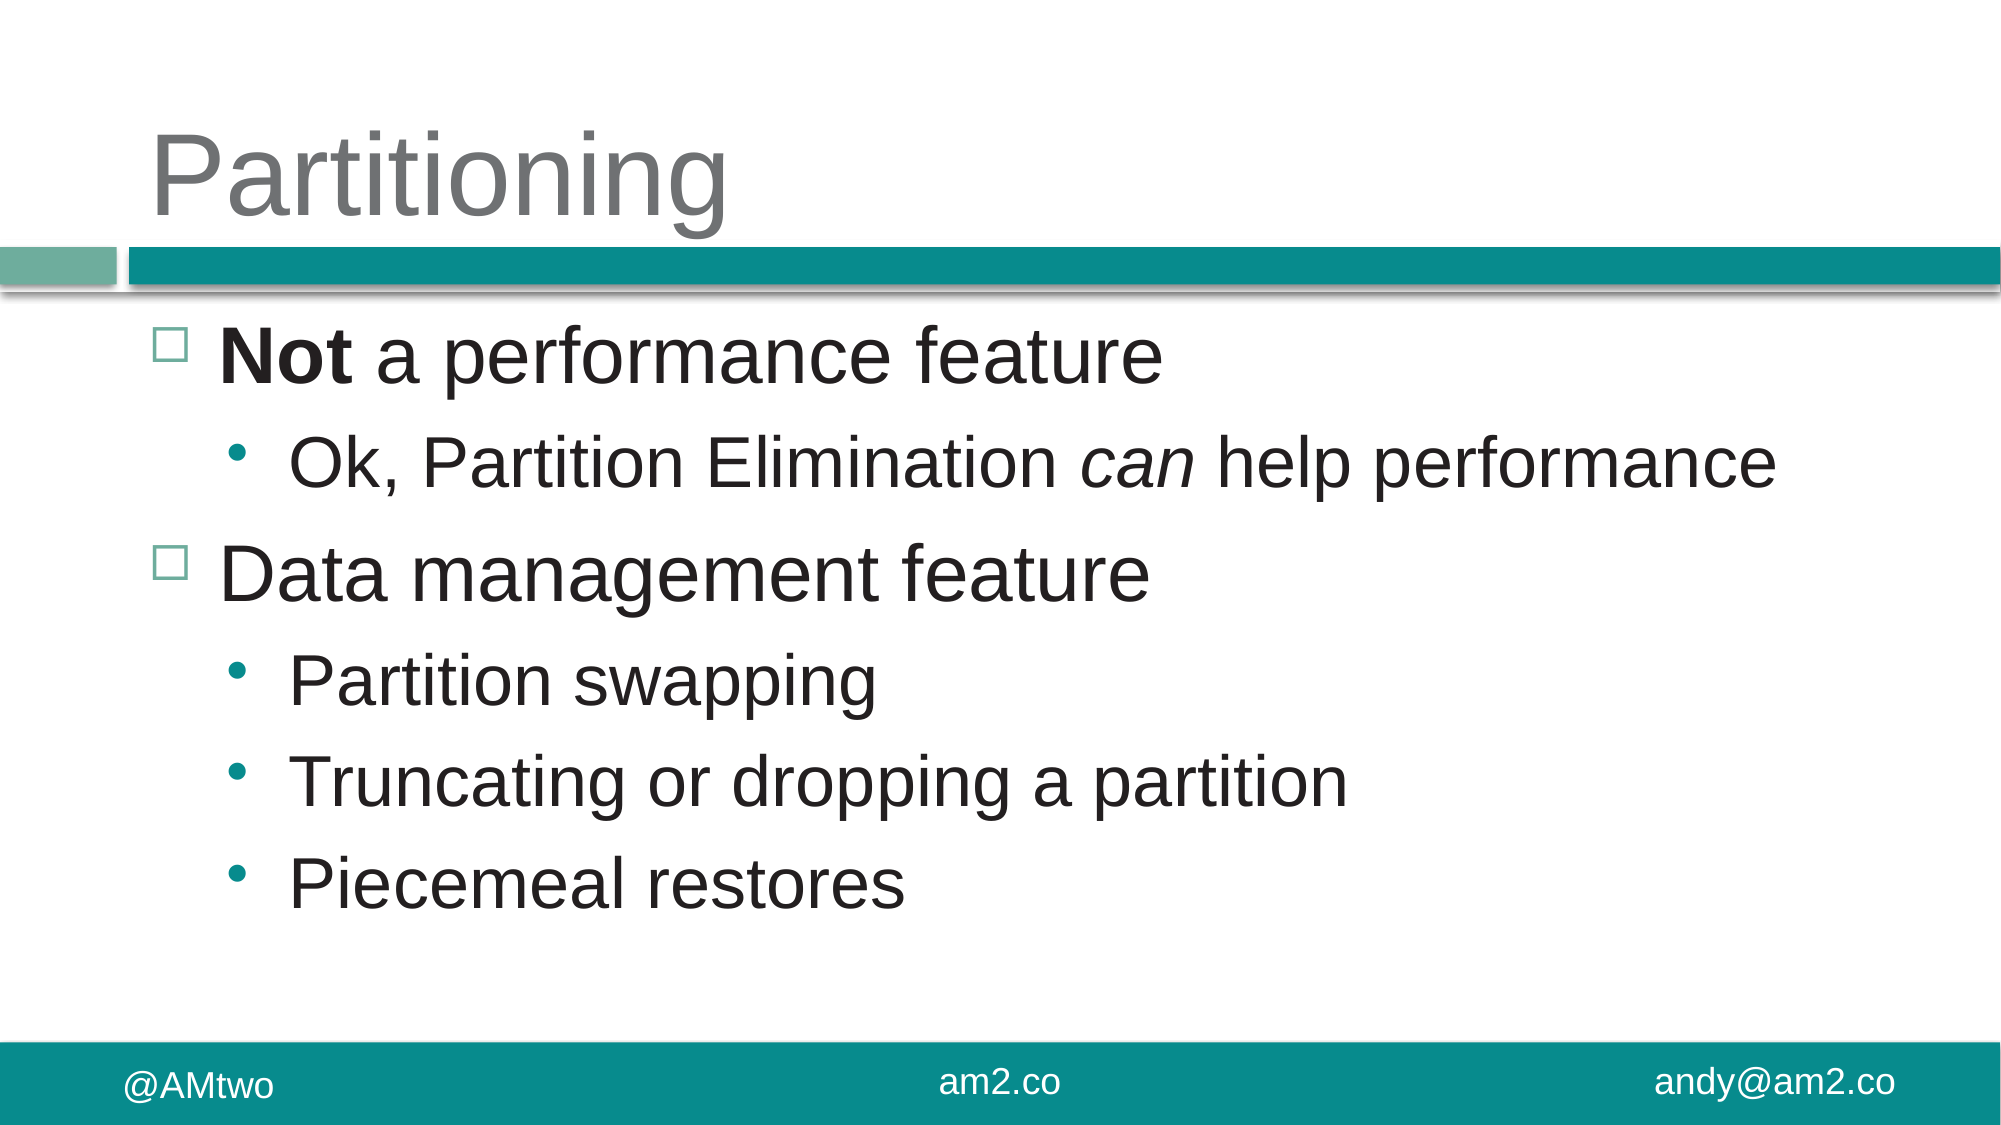

# Partitioning
Not a performance feature
Ok, Partition Elimination can help performance
Data management feature
Partition swapping
Truncating or dropping a partition
Piecemeal restores